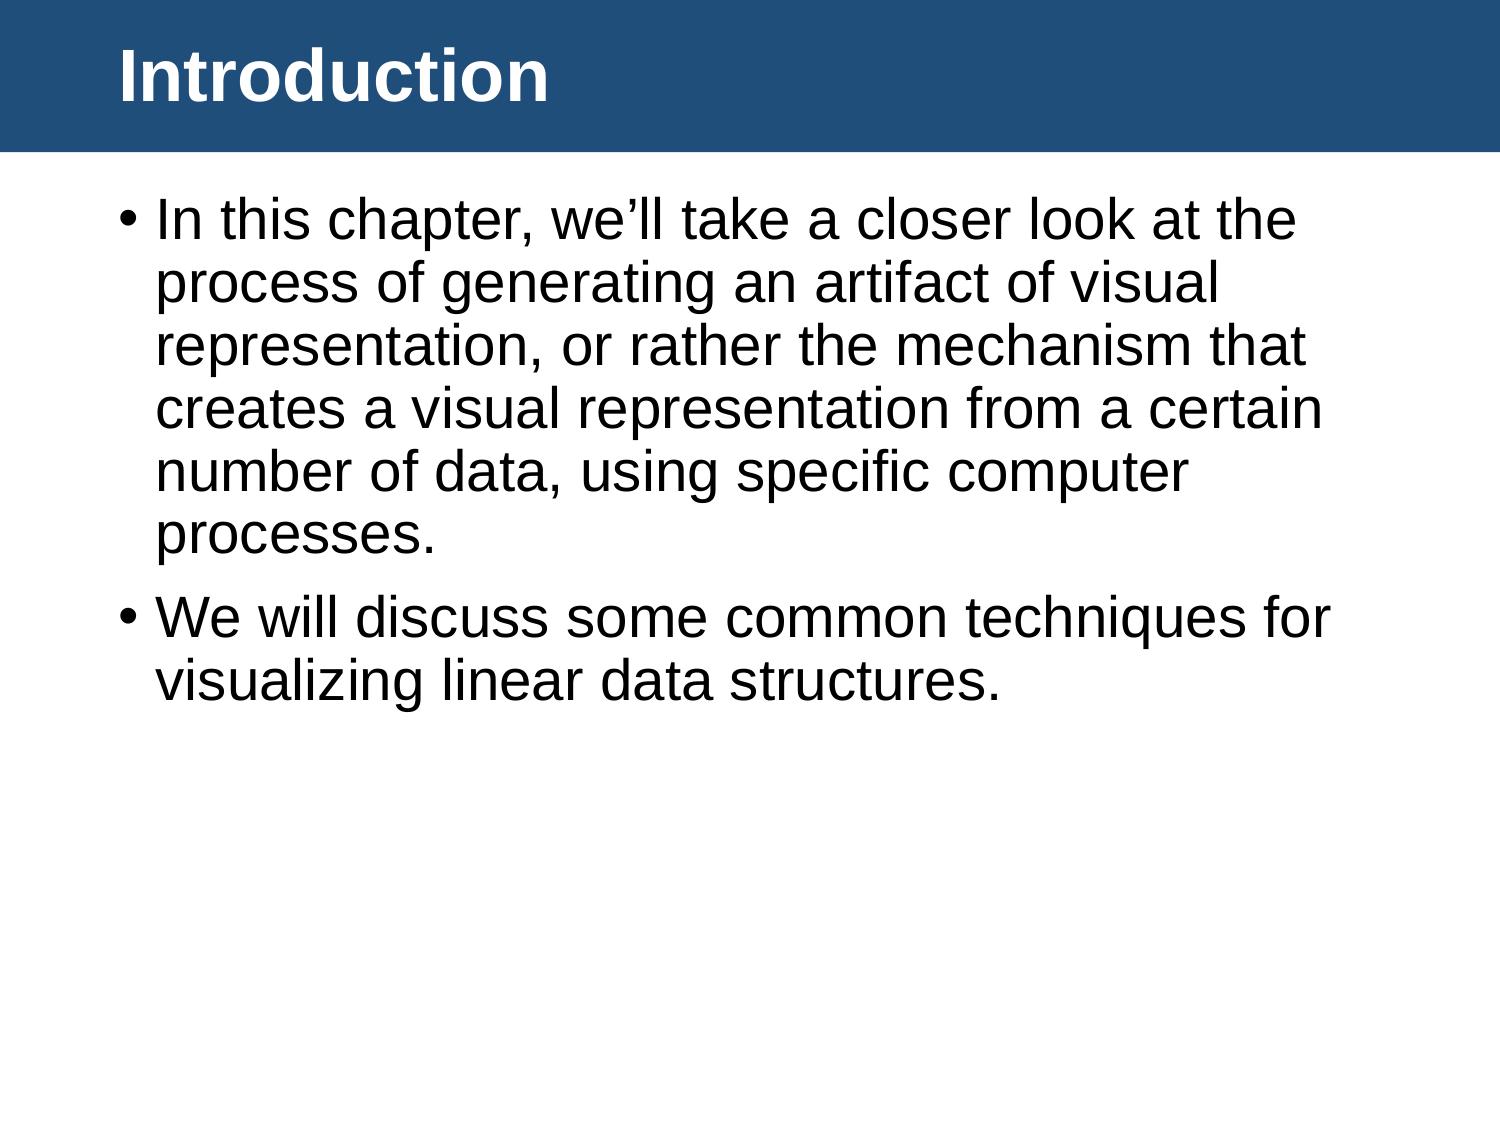

# Introduction
In this chapter, we’ll take a closer look at the process of generating an artifact of visual representation, or rather the mechanism that creates a visual representation from a certain number of data, using specific computer processes.
We will discuss some common techniques for visualizing linear data structures.